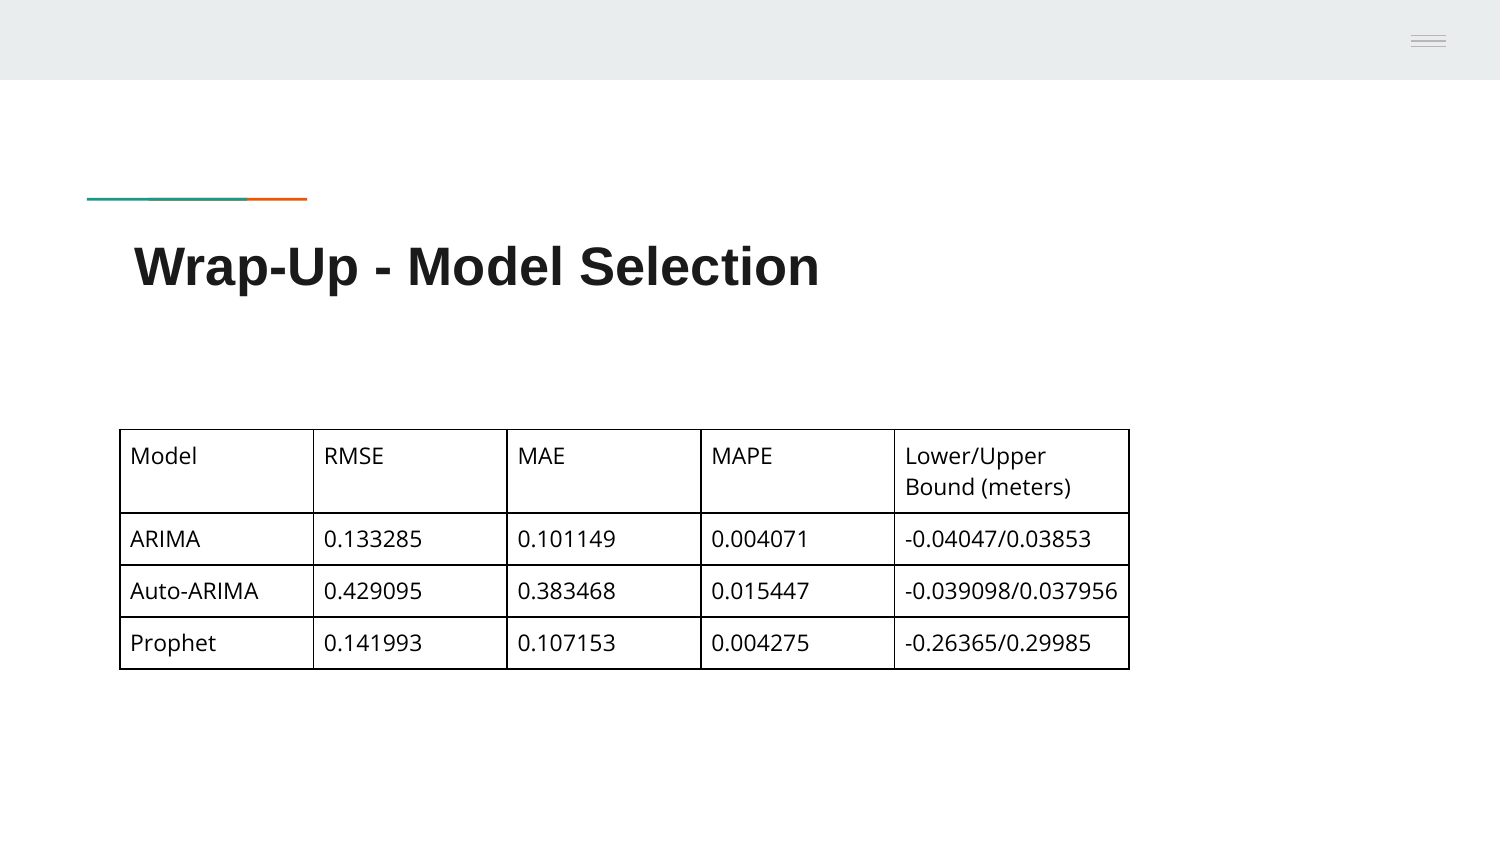

# Wrap-Up - Model Selection
| Model | RMSE | MAE | MAPE | Lower/Upper Bound (meters) |
| --- | --- | --- | --- | --- |
| ARIMA | 0.133285 | 0.101149 | 0.004071 | -0.04047/0.03853 |
| Auto-ARIMA | 0.429095 | 0.383468 | 0.015447 | -0.039098/0.037956 |
| Prophet | 0.141993 | 0.107153 | 0.004275 | -0.26365/0.29985 |